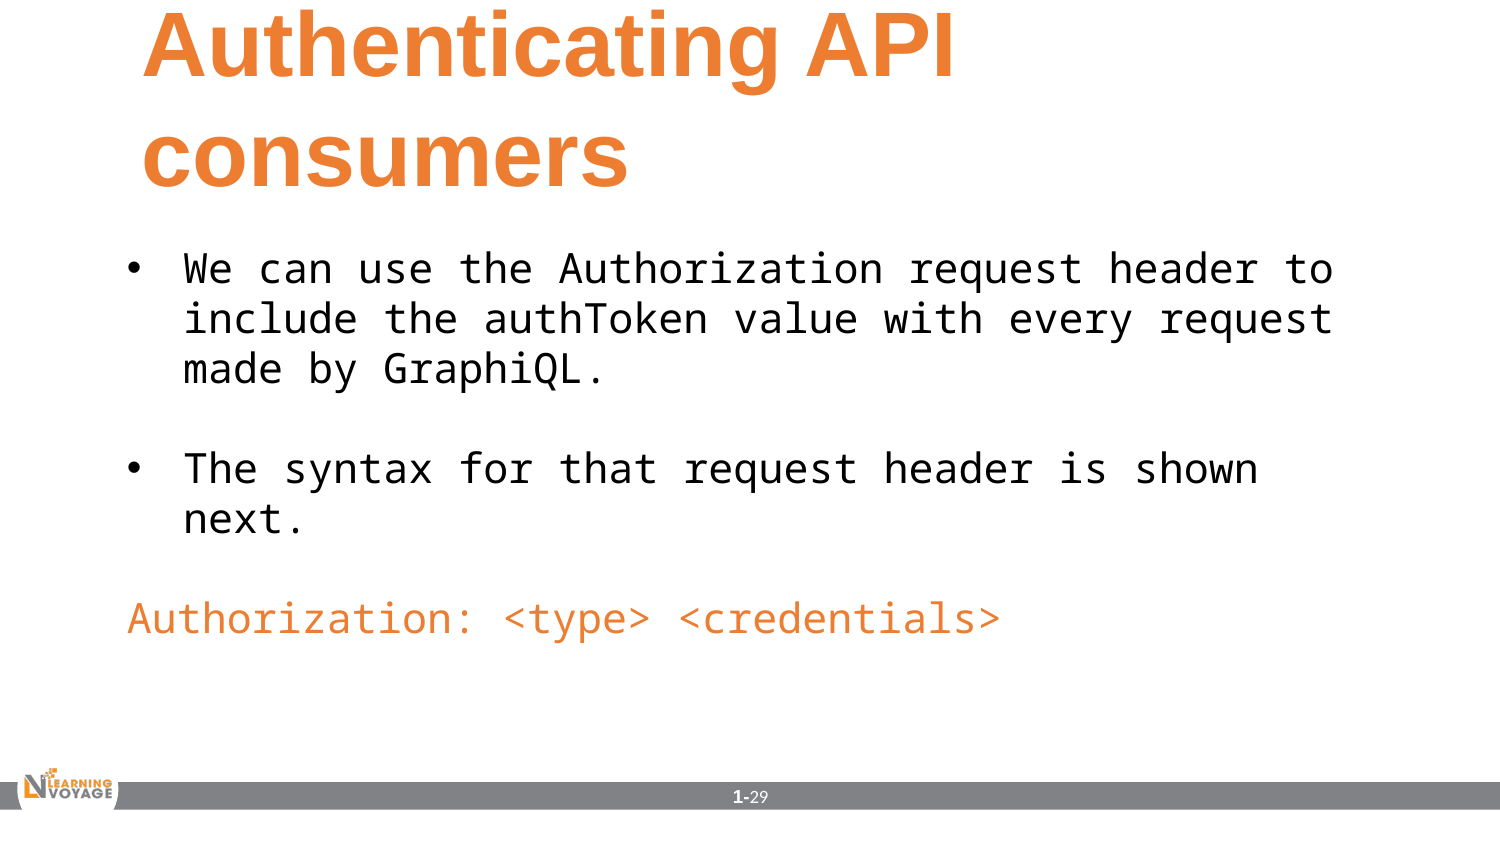

Authenticating API consumers
We can use the Authorization request header to include the authToken value with every request made by GraphiQL.

The syntax for that request header is shown next.

Authorization: <type> <credentials>
1-29